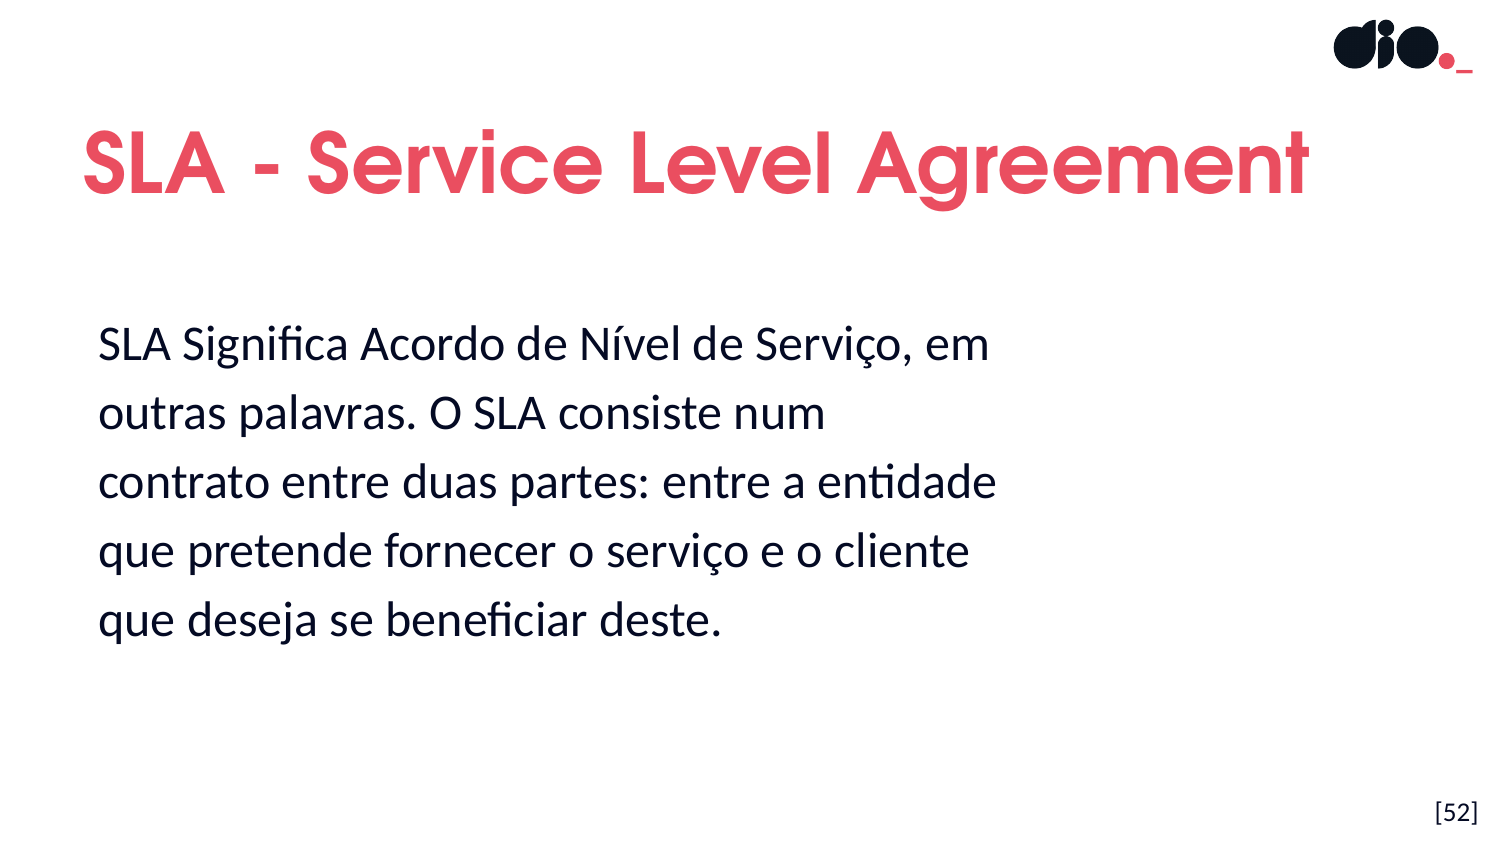

SLA - Service Level Agreement
SLA Significa Acordo de Nível de Serviço, em outras palavras. O SLA consiste num contrato entre duas partes: entre a entidade que pretende fornecer o serviço e o cliente que deseja se beneficiar deste.
[52]